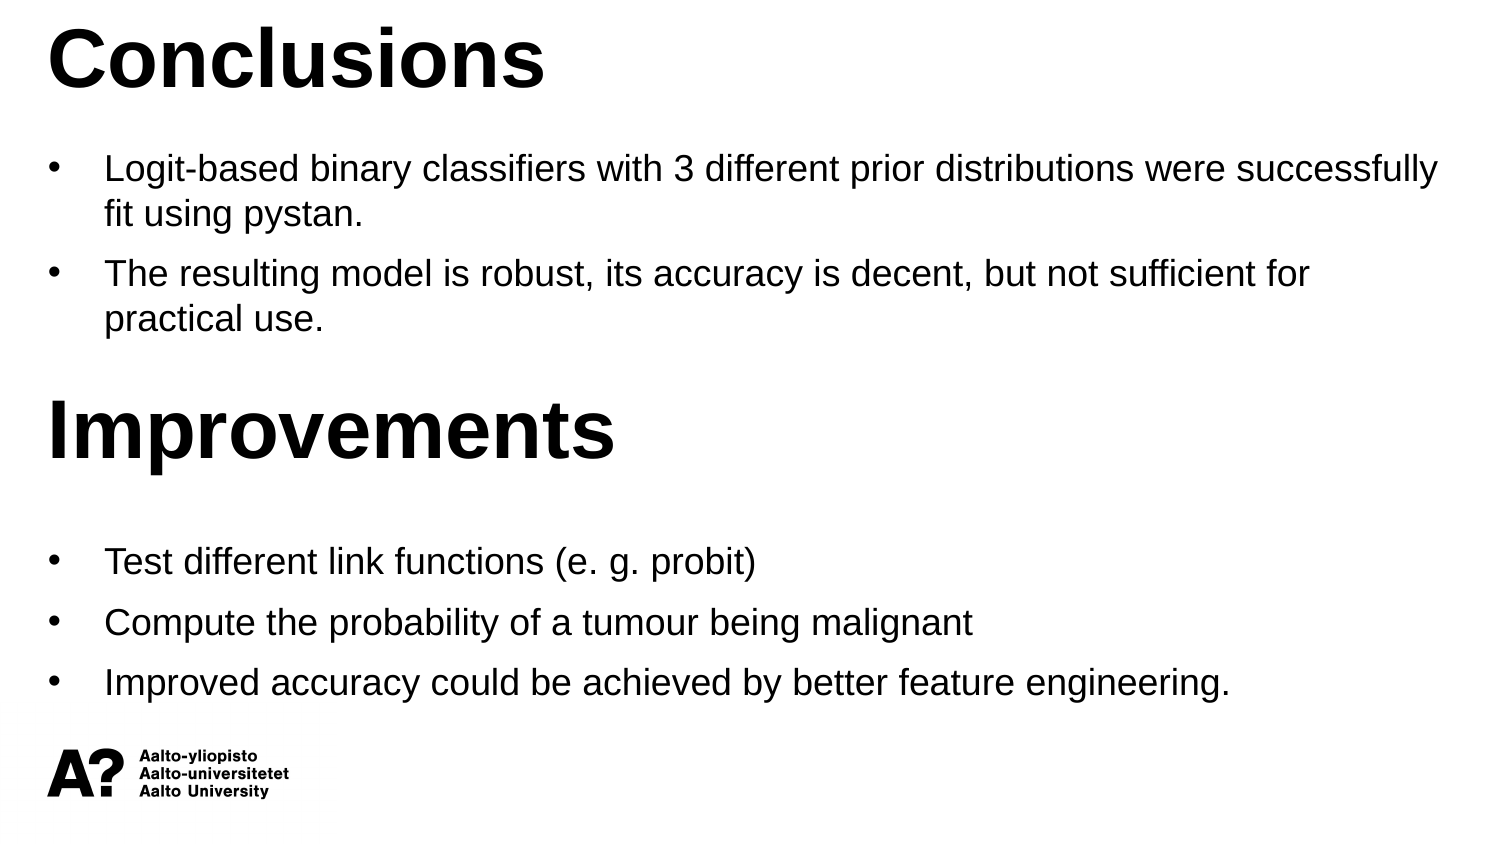

Conclusions
Logit-based binary classifiers with 3 different prior distributions were successfully fit using pystan.
The resulting model is robust, its accuracy is decent, but not sufficient for practical use.

Test different link functions (e. g. probit)
Compute the probability of a tumour being malignant
Improved accuracy could be achieved by better feature engineering.

Improvements